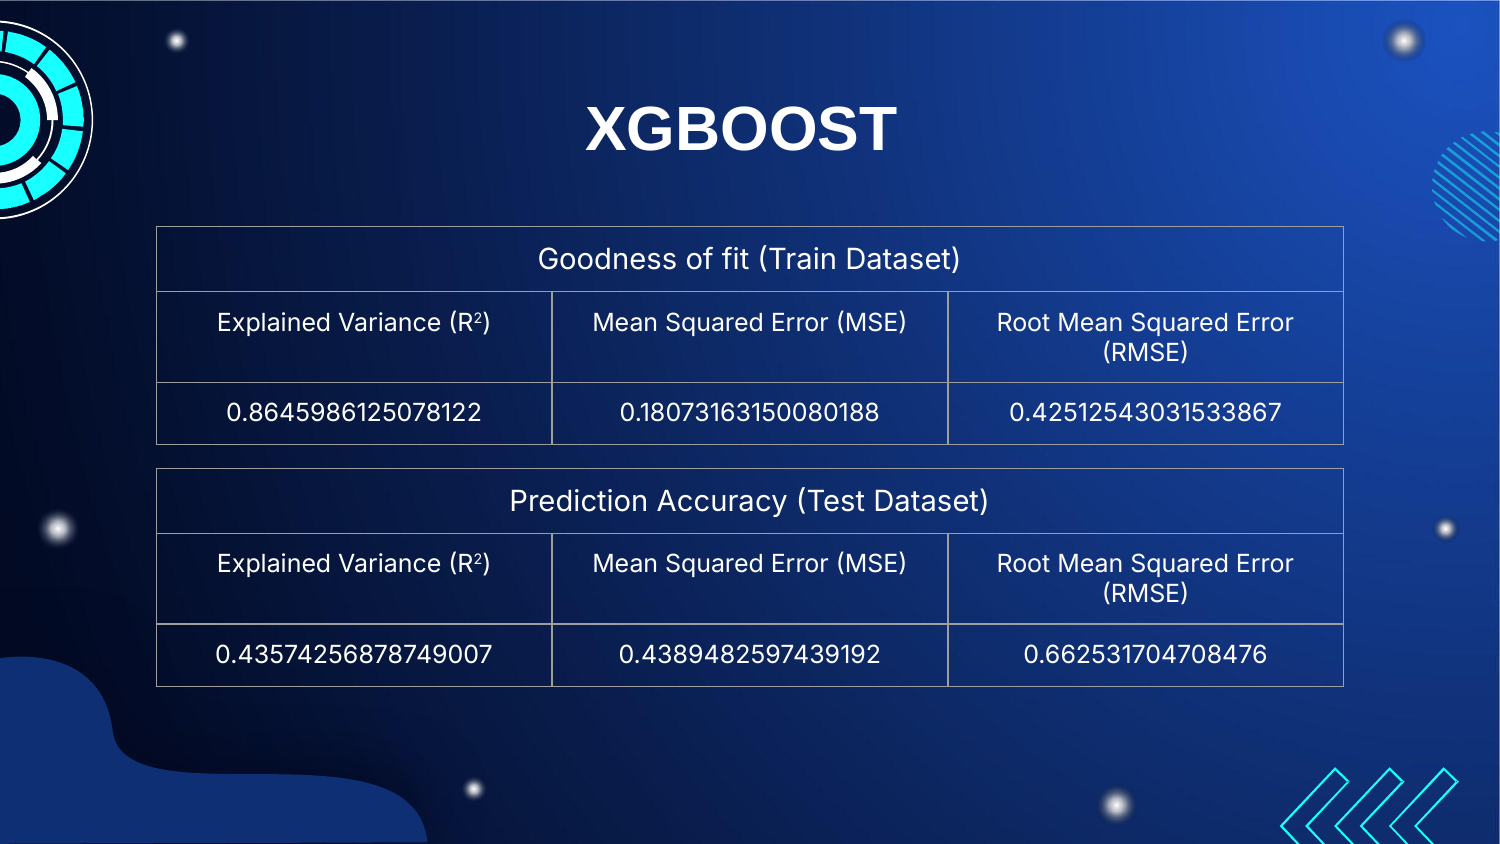

# XGBOOST
| Goodness of fit (Train Dataset) |  |  |
| --- | --- | --- |
| Explained Variance (R2) | Mean Squared Error (MSE) | Root Mean Squared Error (RMSE) |
| 0.8645986125078122 | 0.18073163150080188 | 0.42512543031533867 |
| Prediction Accuracy (Test Dataset) |  |  |
| --- | --- | --- |
| Explained Variance (R2) | Mean Squared Error (MSE) | Root Mean Squared Error (RMSE) |
| 0.43574256878749007 | 0.4389482597439192 | 0.662531704708476 |